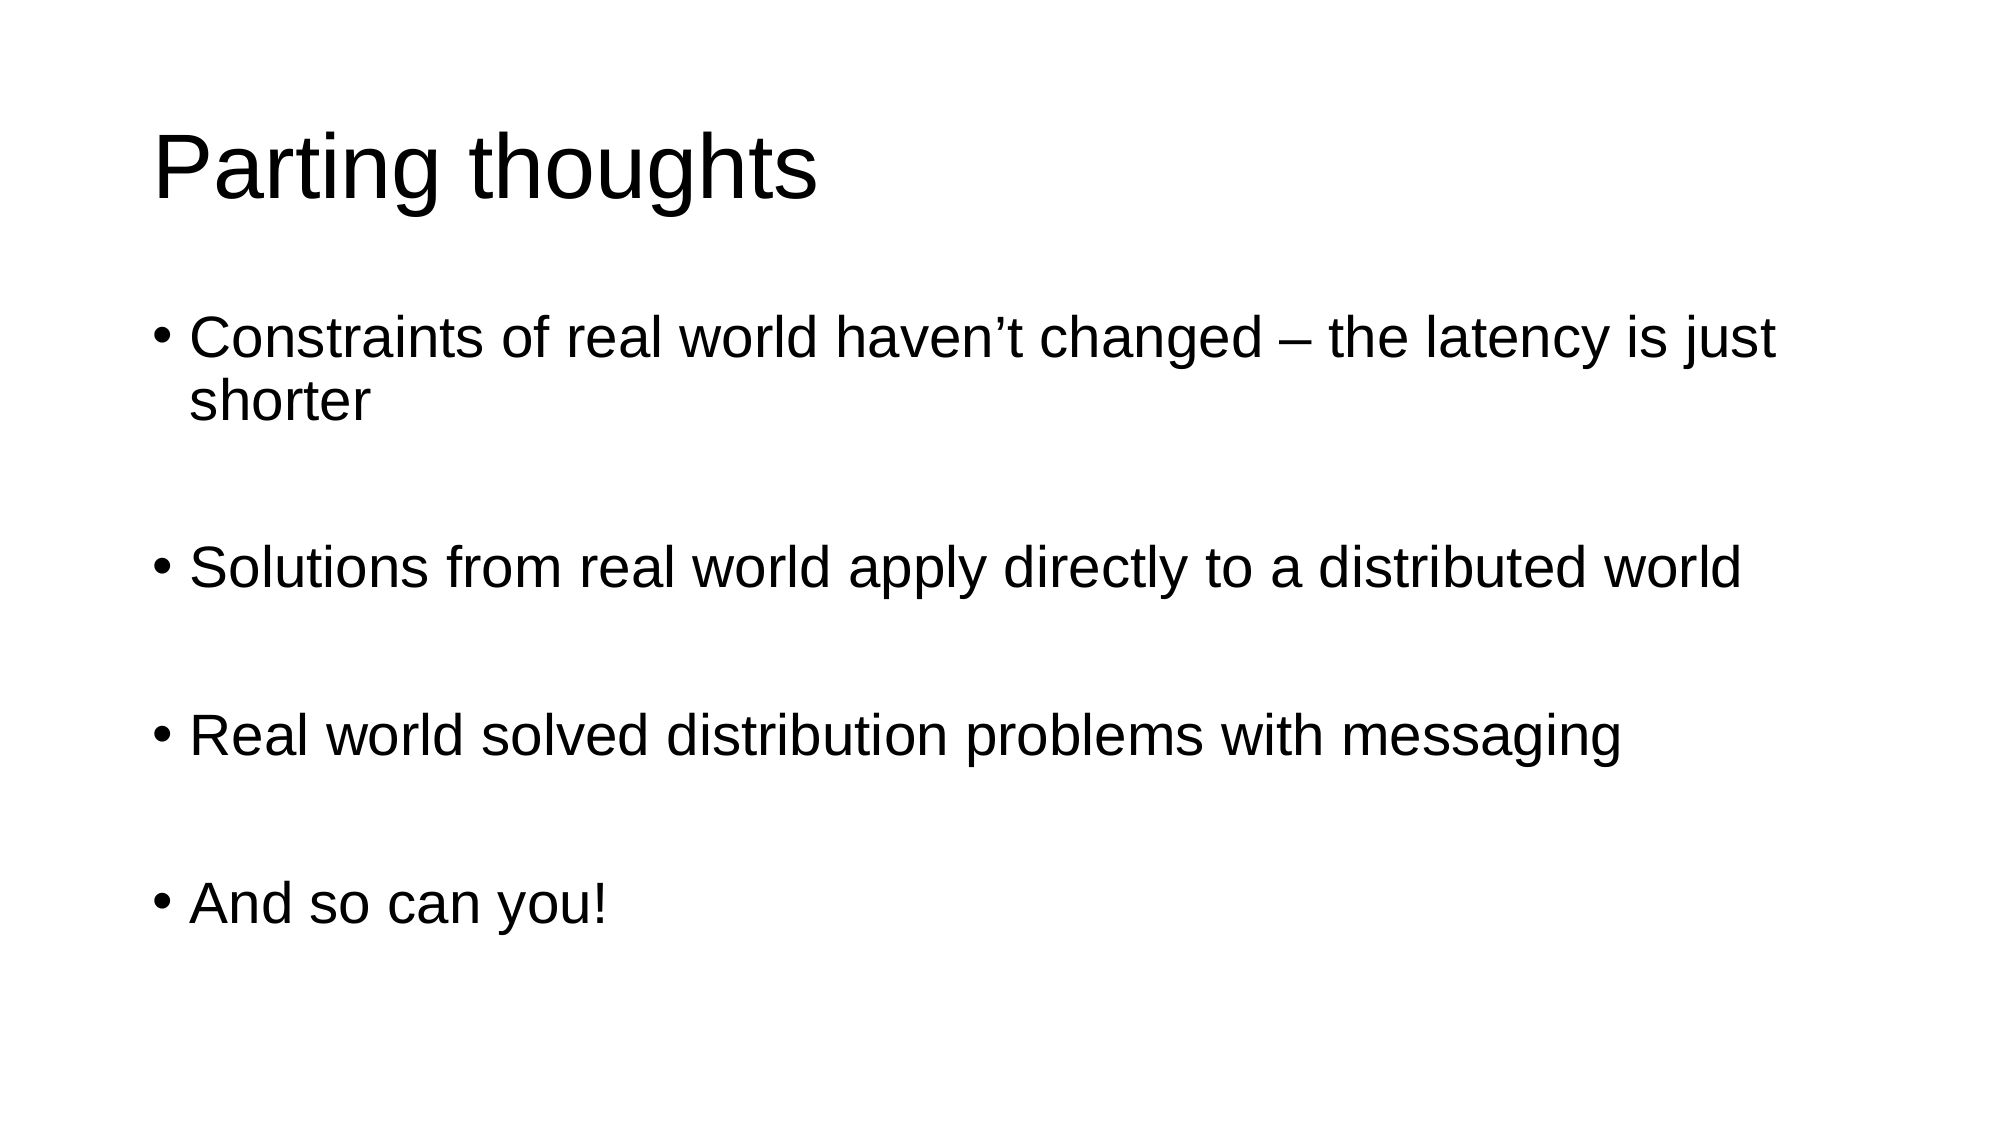

# Parting thoughts
Constraints of real world haven’t changed – the latency is just shorter

Solutions from real world apply directly to a distributed world

Real world solved distribution problems with messaging

And so can you!